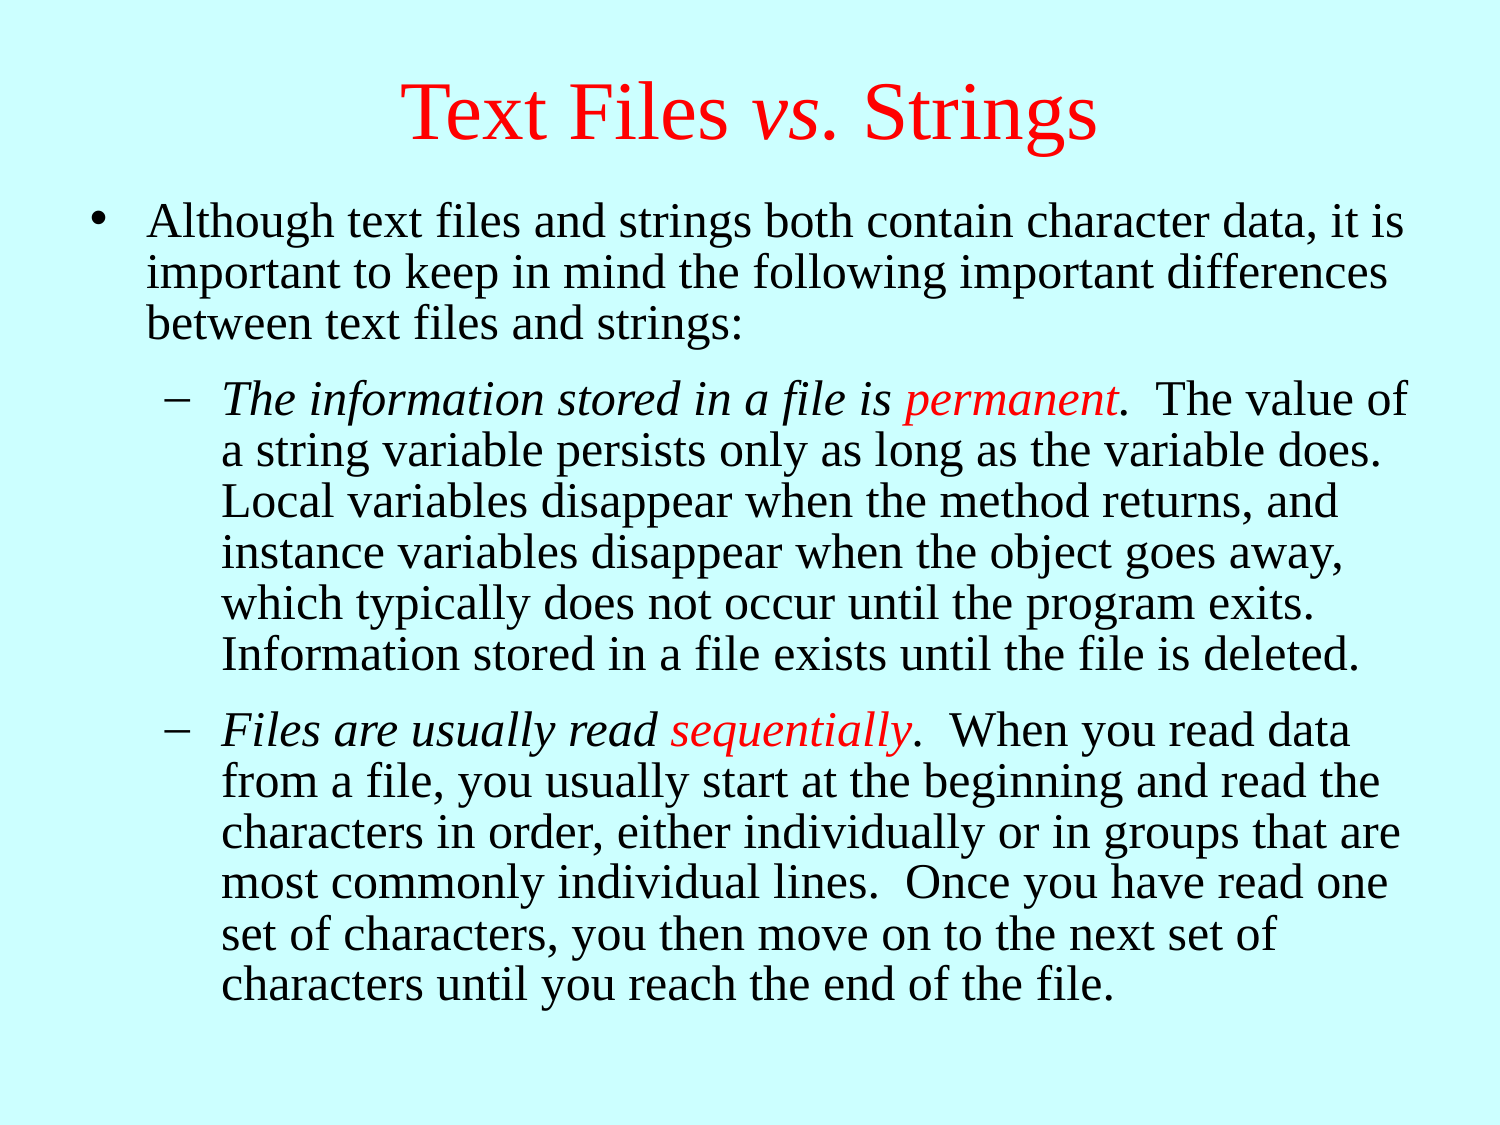

# Text Files vs. Strings
Although text files and strings both contain character data, it is important to keep in mind the following important differences between text files and strings:
The information stored in a file is permanent.  The value of a string variable persists only as long as the variable does.  Local variables disappear when the method returns, and instance variables disappear when the object goes away, which typically does not occur until the program exits.  Information stored in a file exists until the file is deleted.
Files are usually read sequentially.  When you read data from a file, you usually start at the beginning and read the characters in order, either individually or in groups that are most commonly individual lines.  Once you have read one set of characters, you then move on to the next set of characters until you reach the end of the file.